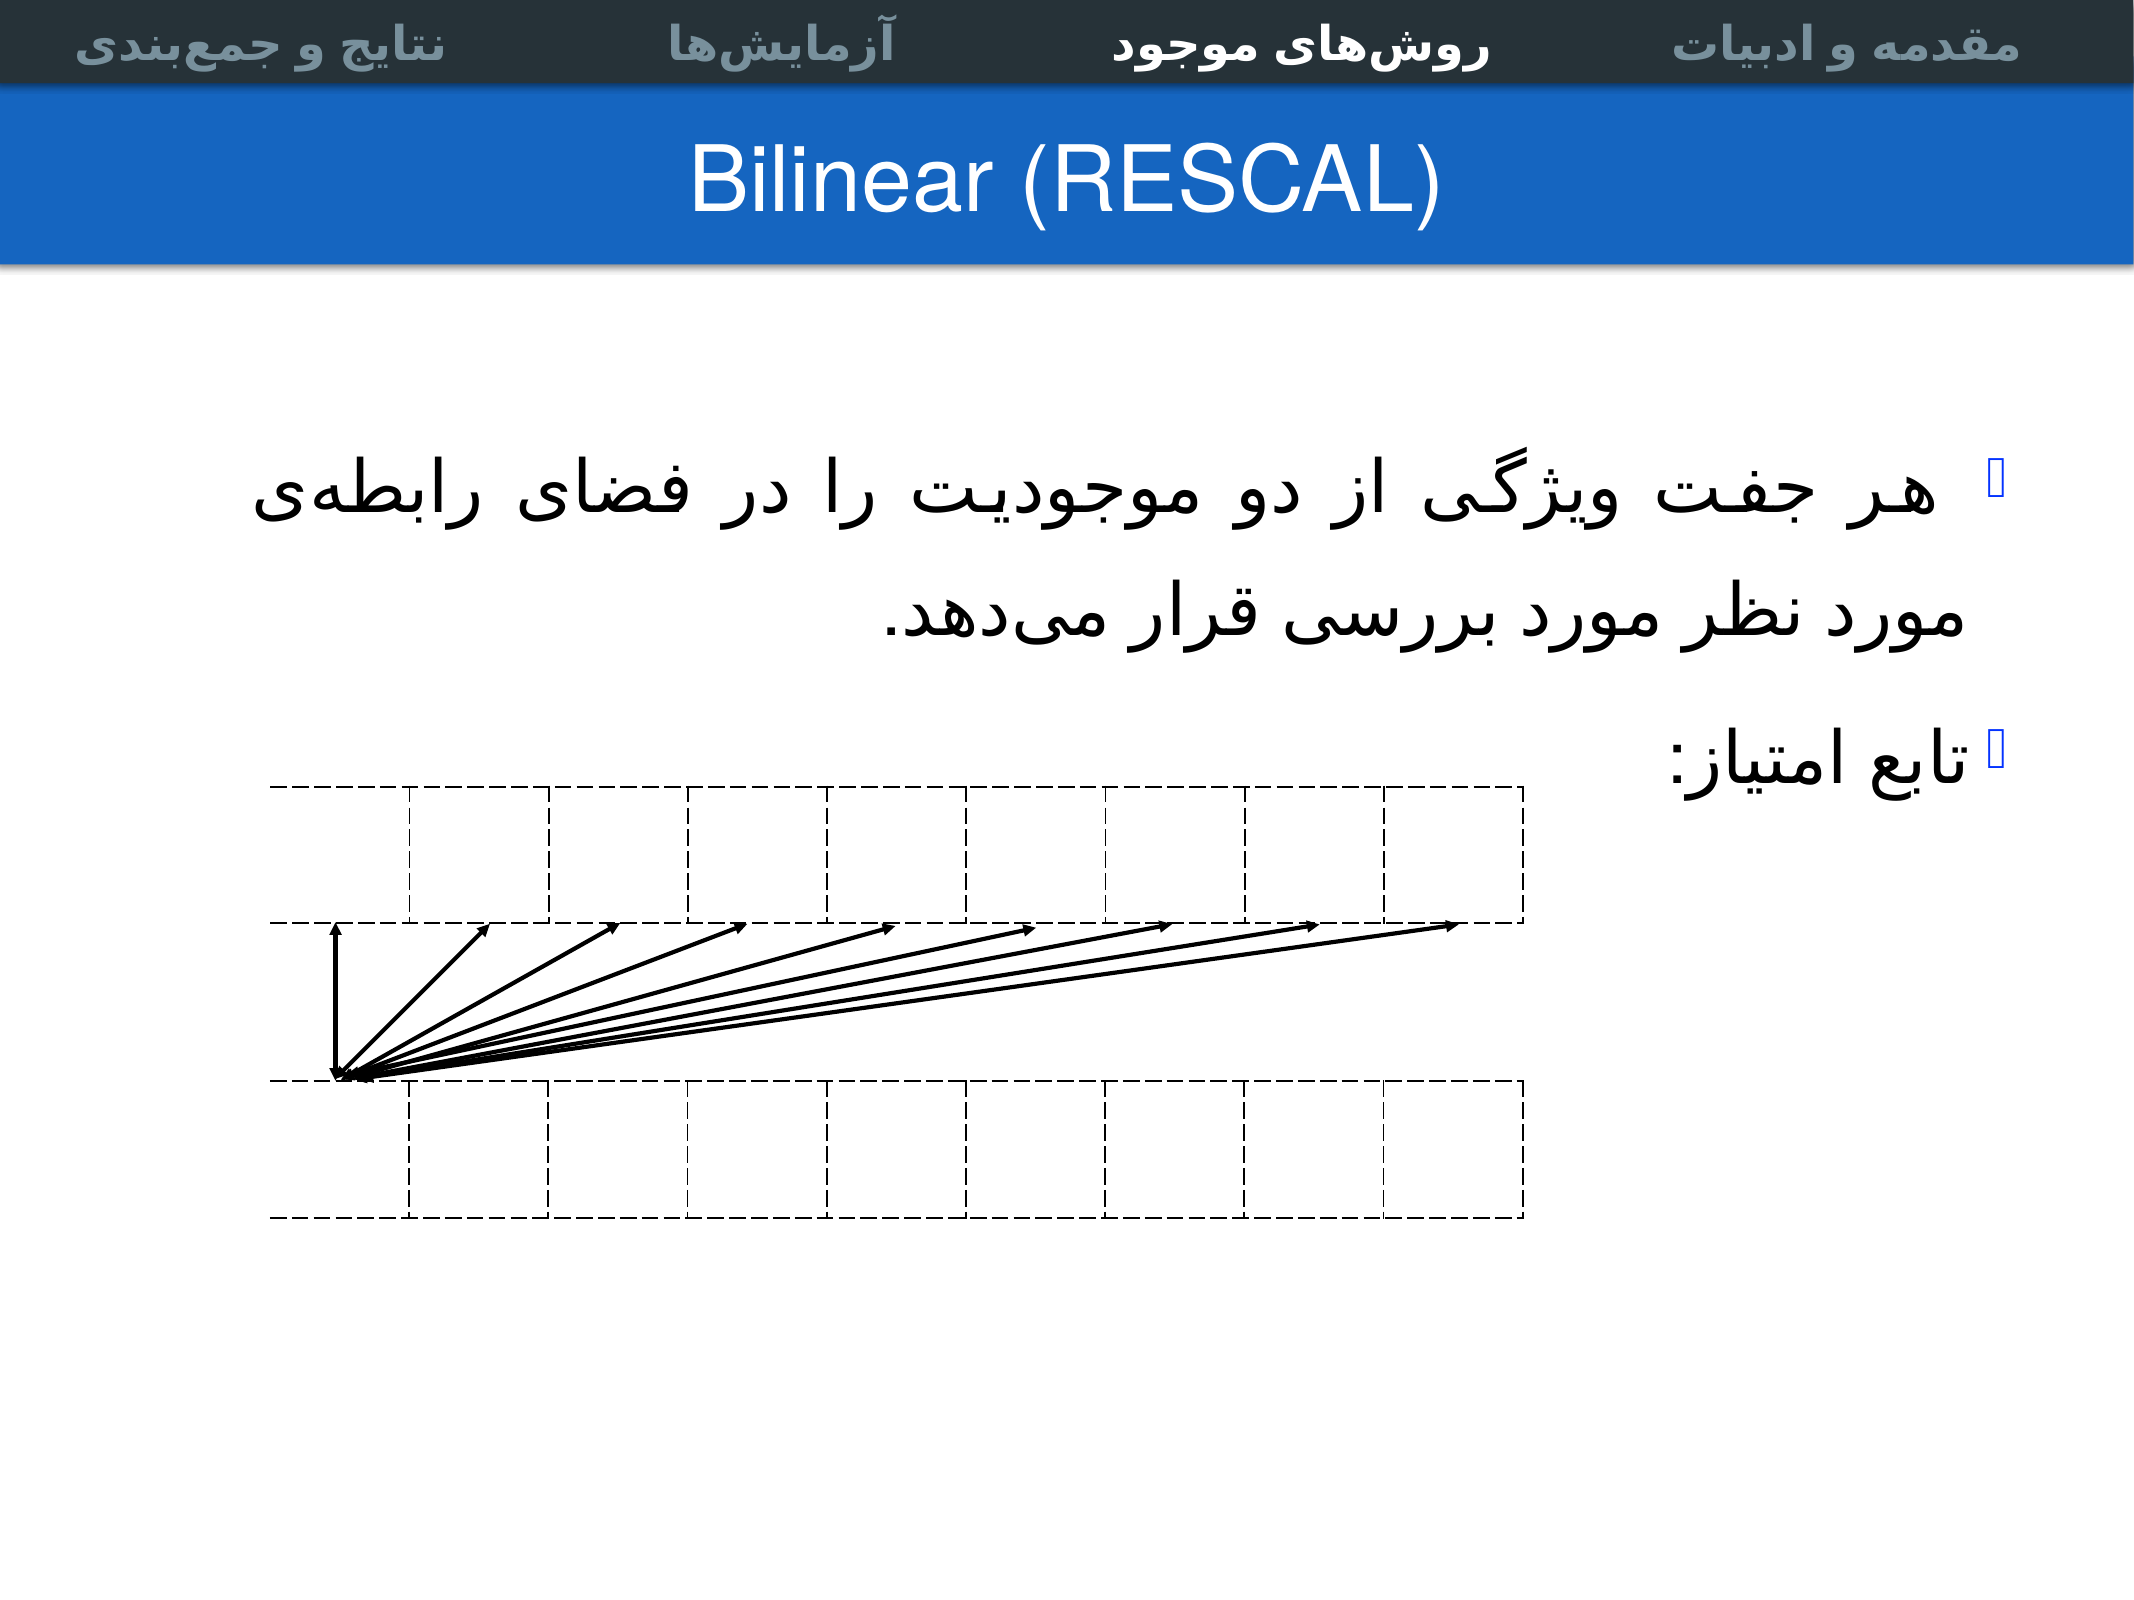

نتایج و جمع‌بندی
روش‌های موجود
مقدمه و ادبیات
آزمایش‌ها
Multi-relational data
Link prediction
Experiments
Association Rules
# Bilinear (RESCAL)
 هر جفت ویژگی از دو موجودیت را در فضای رابطه‌ی مورد نظر مورد بررسی قرار می‌دهد.
تابع امتیاز:
|  |  |  |  |  |  |  |  |  |
| --- | --- | --- | --- | --- | --- | --- | --- | --- |

|  |  |  |  |  |  |  |  |  |
| --- | --- | --- | --- | --- | --- | --- | --- | --- |
16